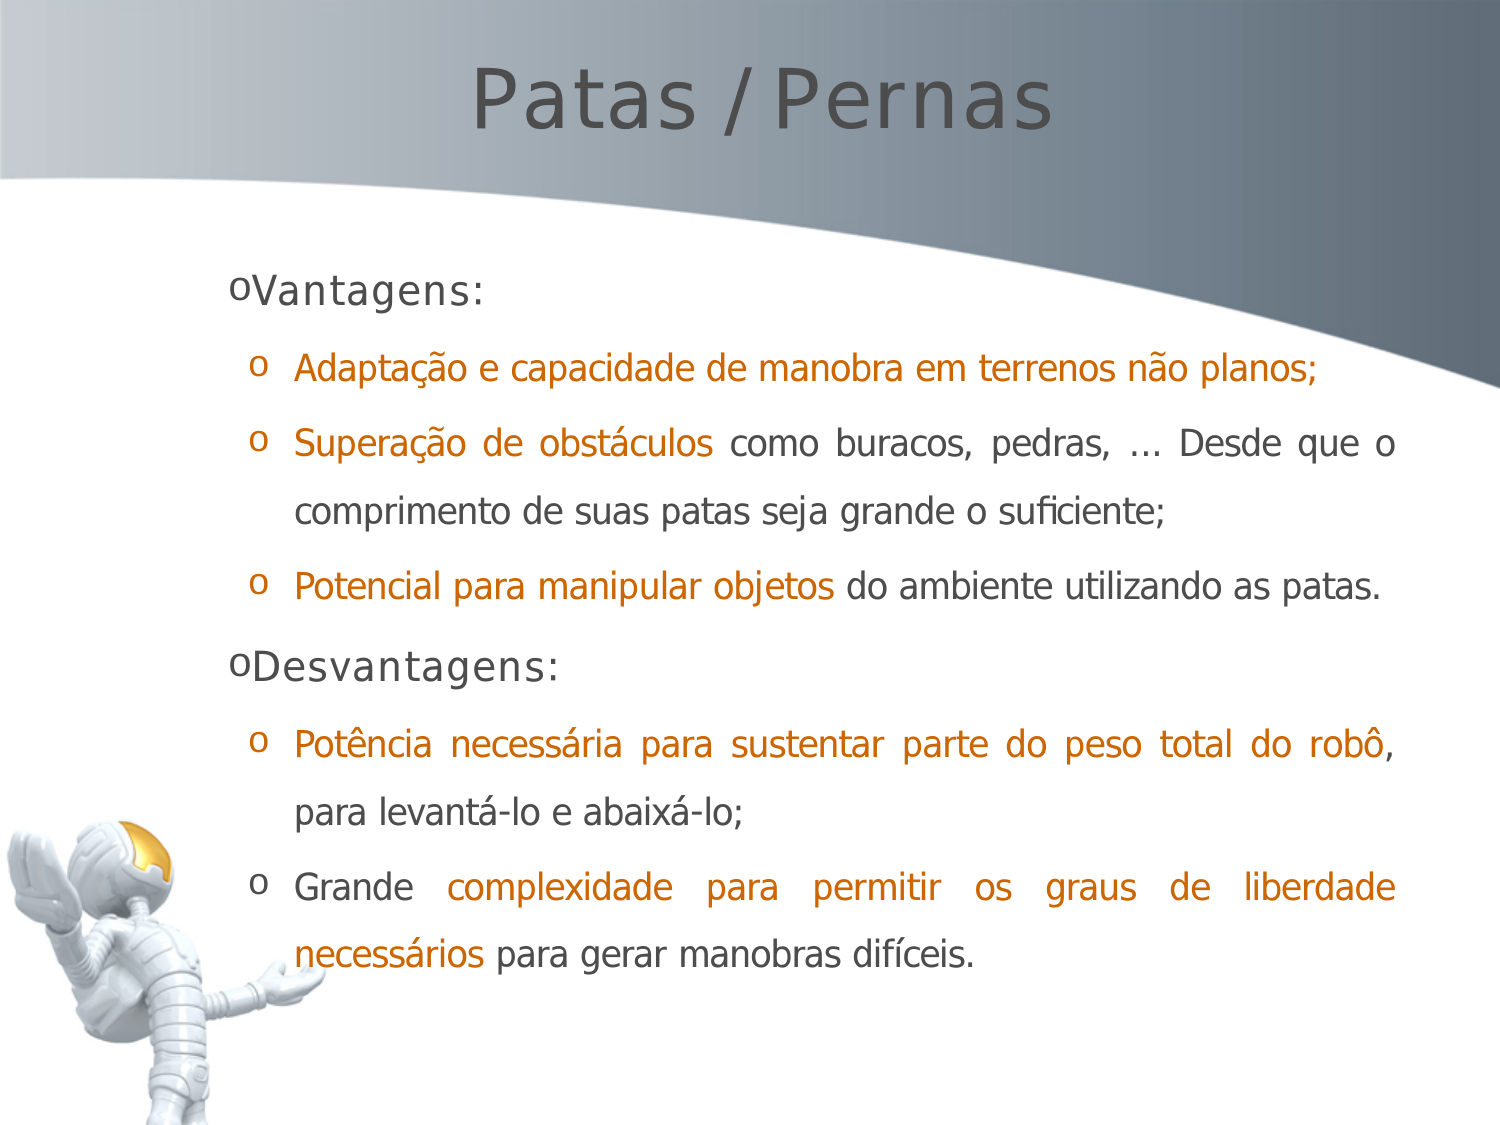

# Patas /Pernas
Vantagens:
Adaptação e capacidade de manobra em terrenos não planos;
Superação de obstáculos como buracos, pedras, ... Desde que o comprimento de suas patas seja grande o suficiente;
Potencial para manipular objetos do ambiente utilizando as patas.
Desvantagens:
Potência necessária para sustentar parte do peso total do robô, para levantá-lo e abaixá-lo;
Grande complexidade para permitir os graus de liberdade necessários para gerar manobras difíceis.